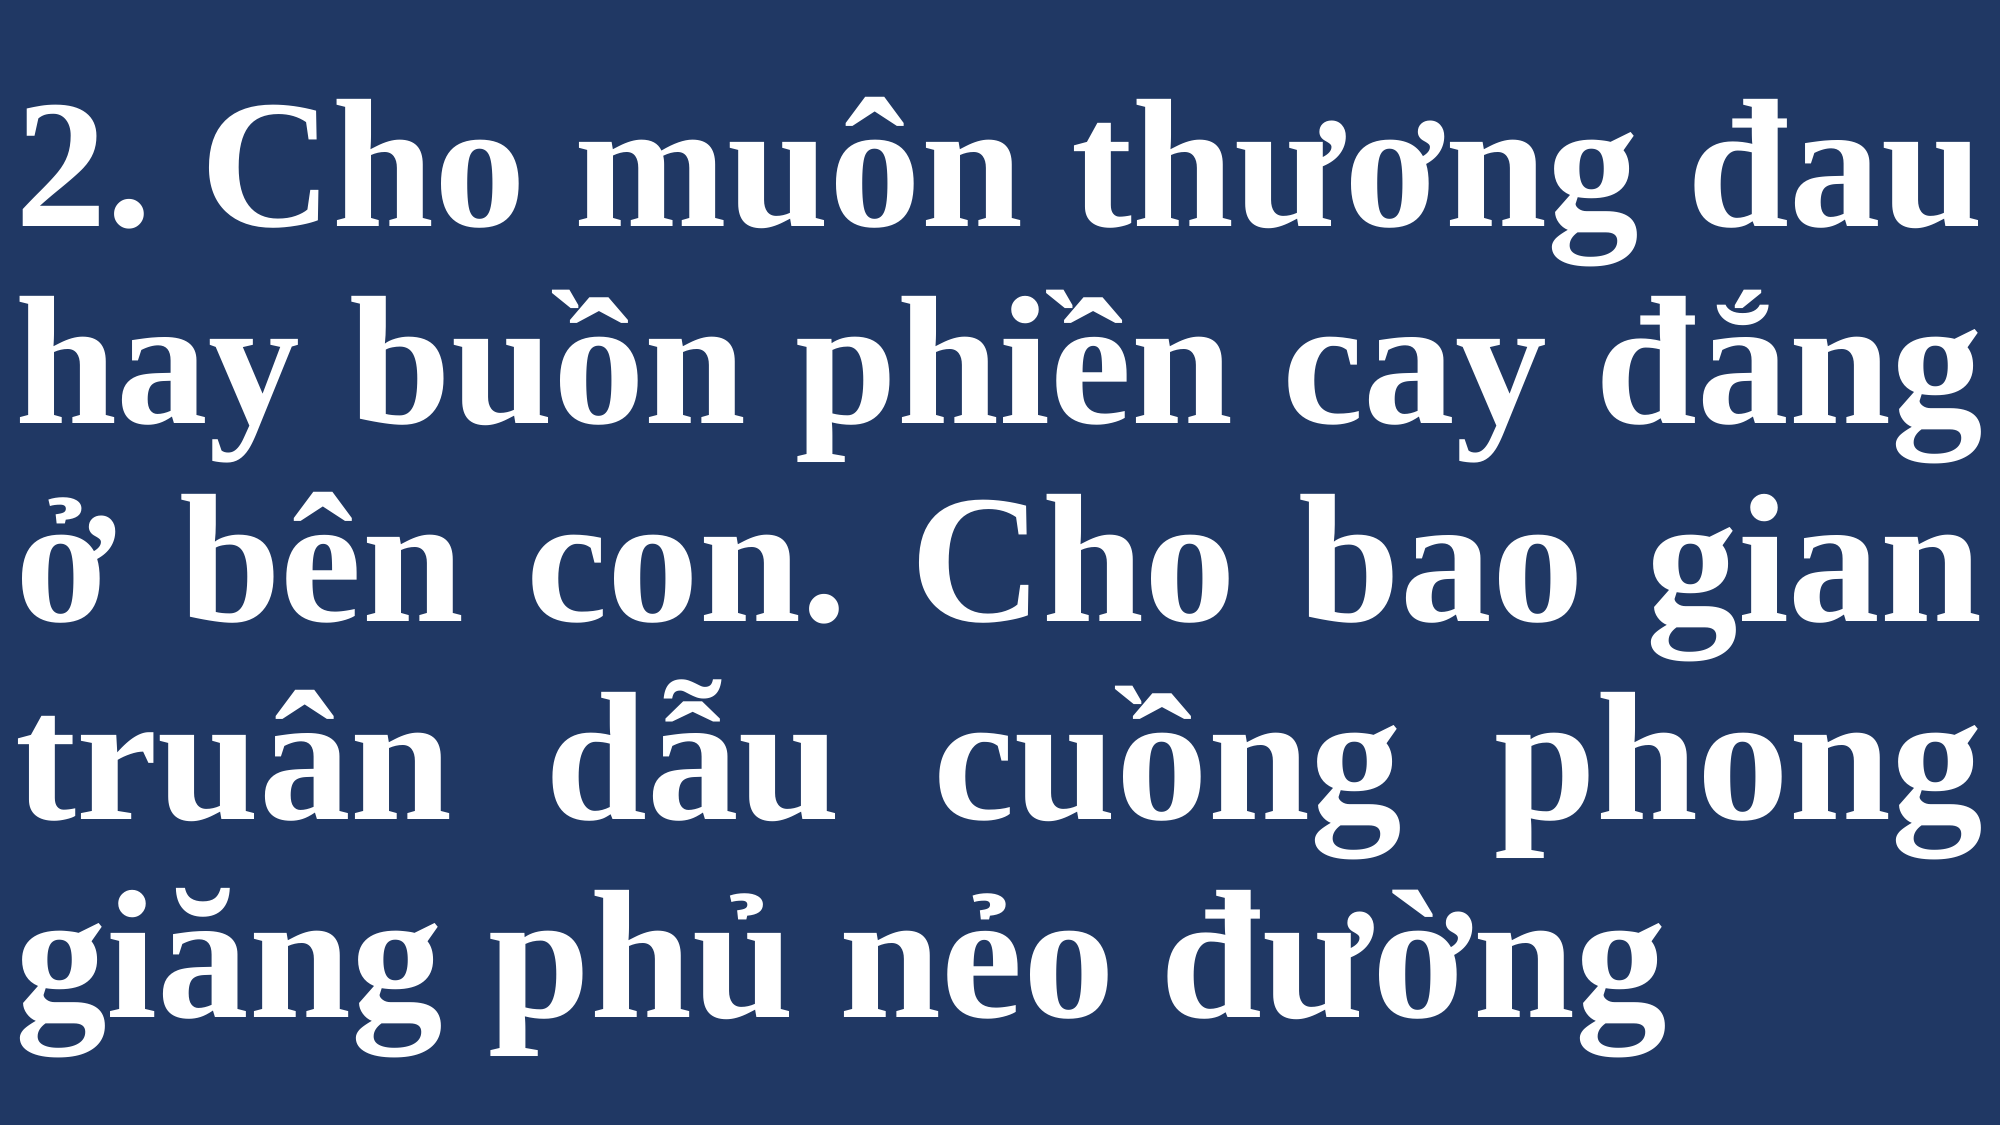

# 2. Cho muôn thương đau hay buồn phiền cay đắng ở bên con. Cho bao gian truân dẫu cuồng phong giăng phủ nẻo đường